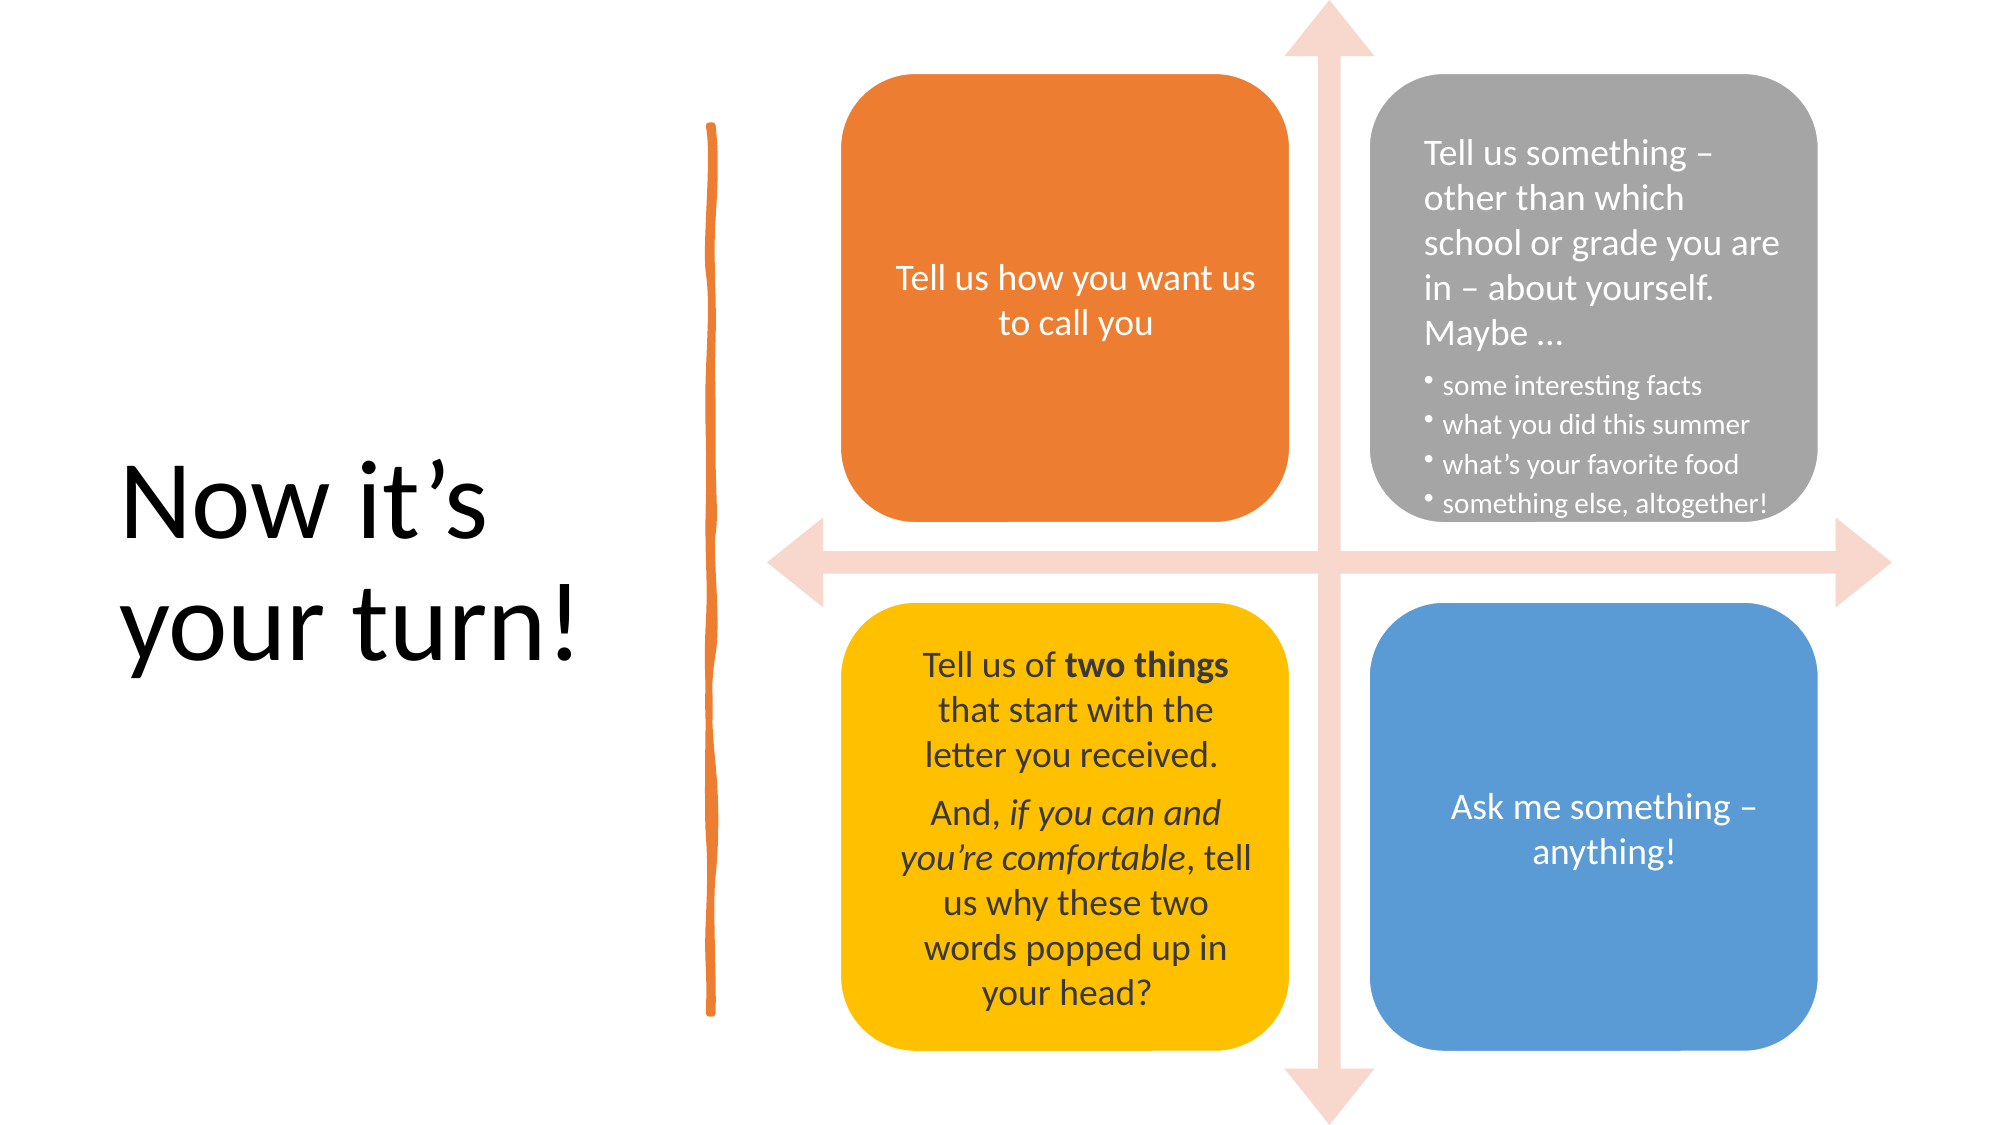

Tell us how you want us to call you
Tell us something – other than which school or grade you are in – about yourself. Maybe …
some interesting facts
what you did this summer
what’s your favorite food
something else, altogether!
Tell us of two things that start with the letter you received.
And, if you can and you’re comfortable, tell us why these two words popped up in your head?
Ask me something – anything!
# Now it’s your turn!